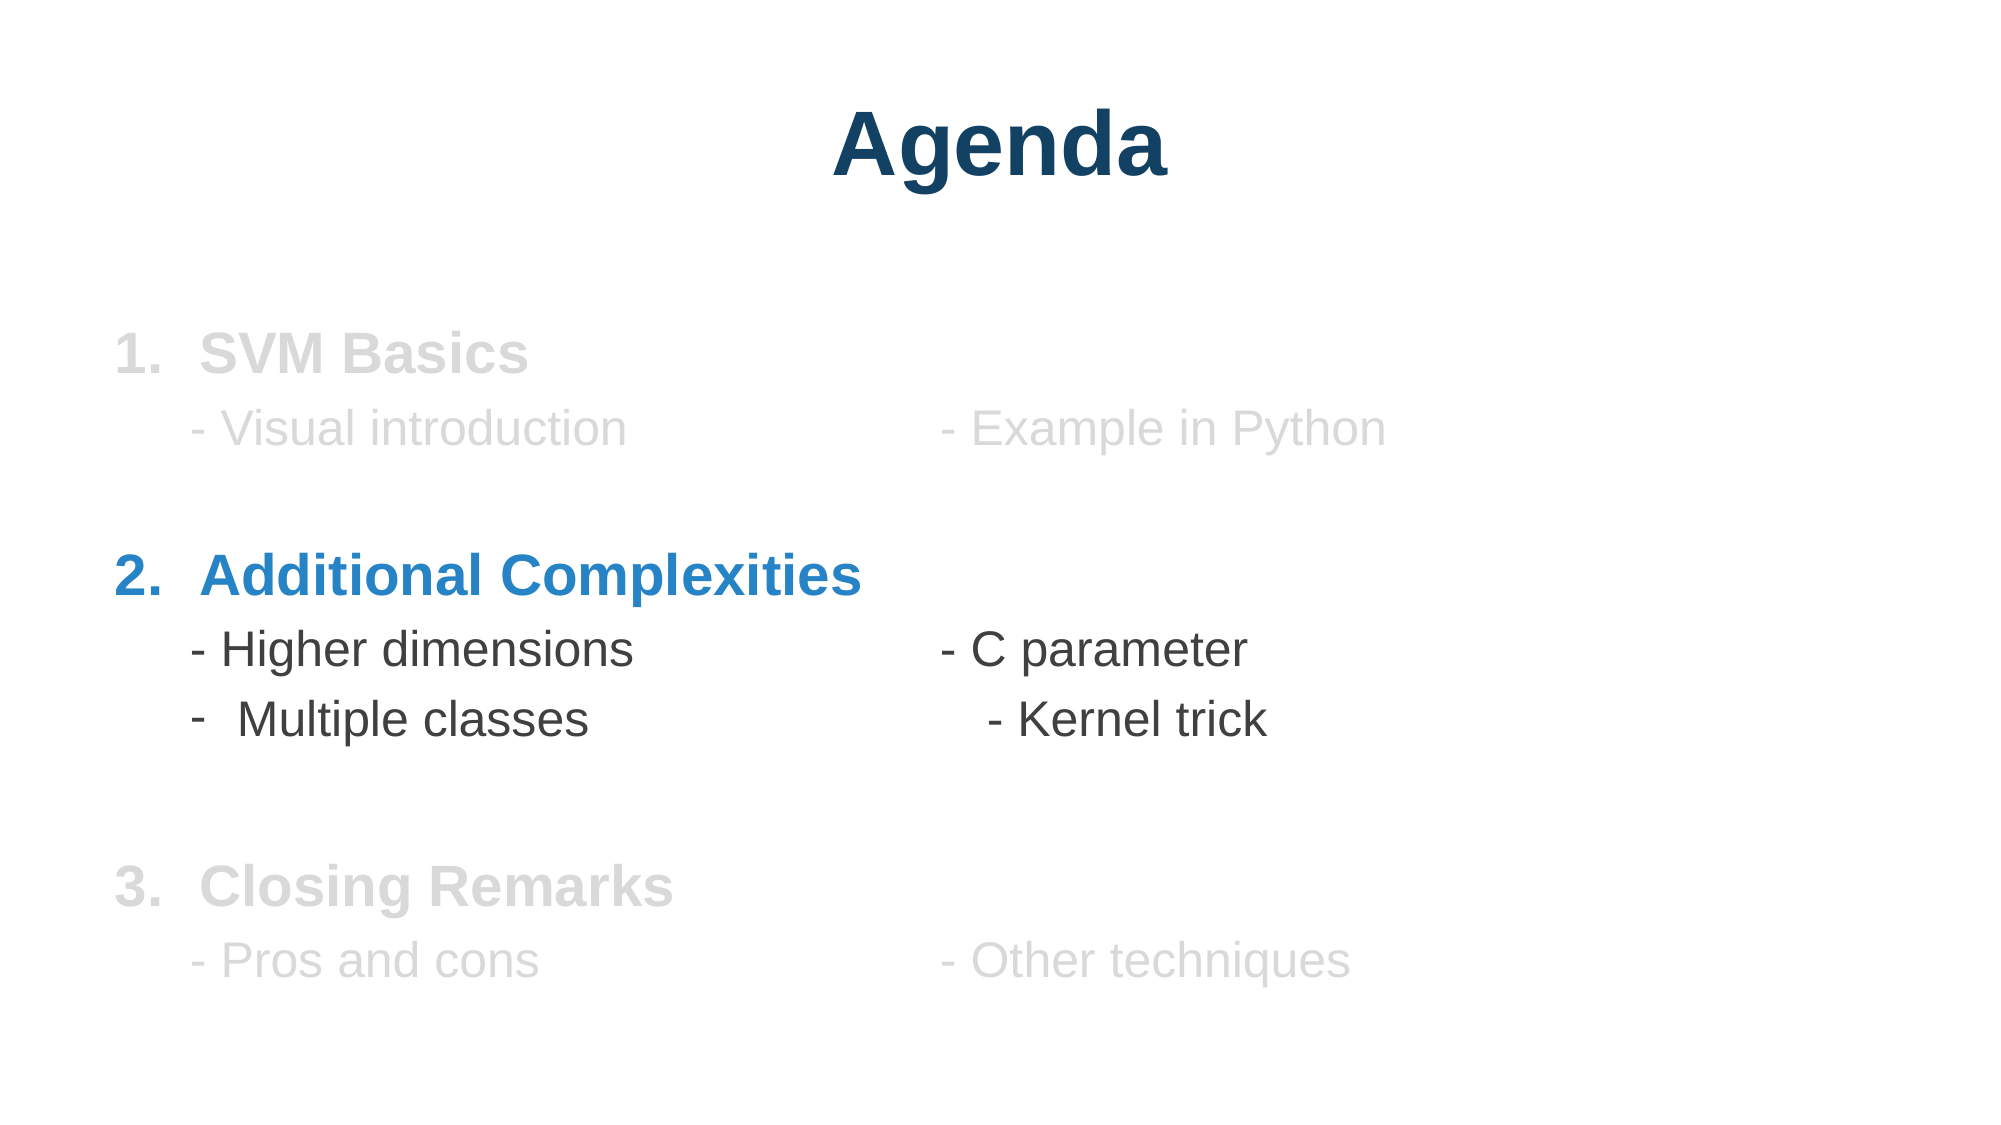

# Agenda
SVM Basics
- Visual introduction			- Example in Python

Additional Complexities
- Higher dimensions			- C parameter
Multiple classes			- Kernel trick

Closing Remarks
- Pros and cons			- Other techniques